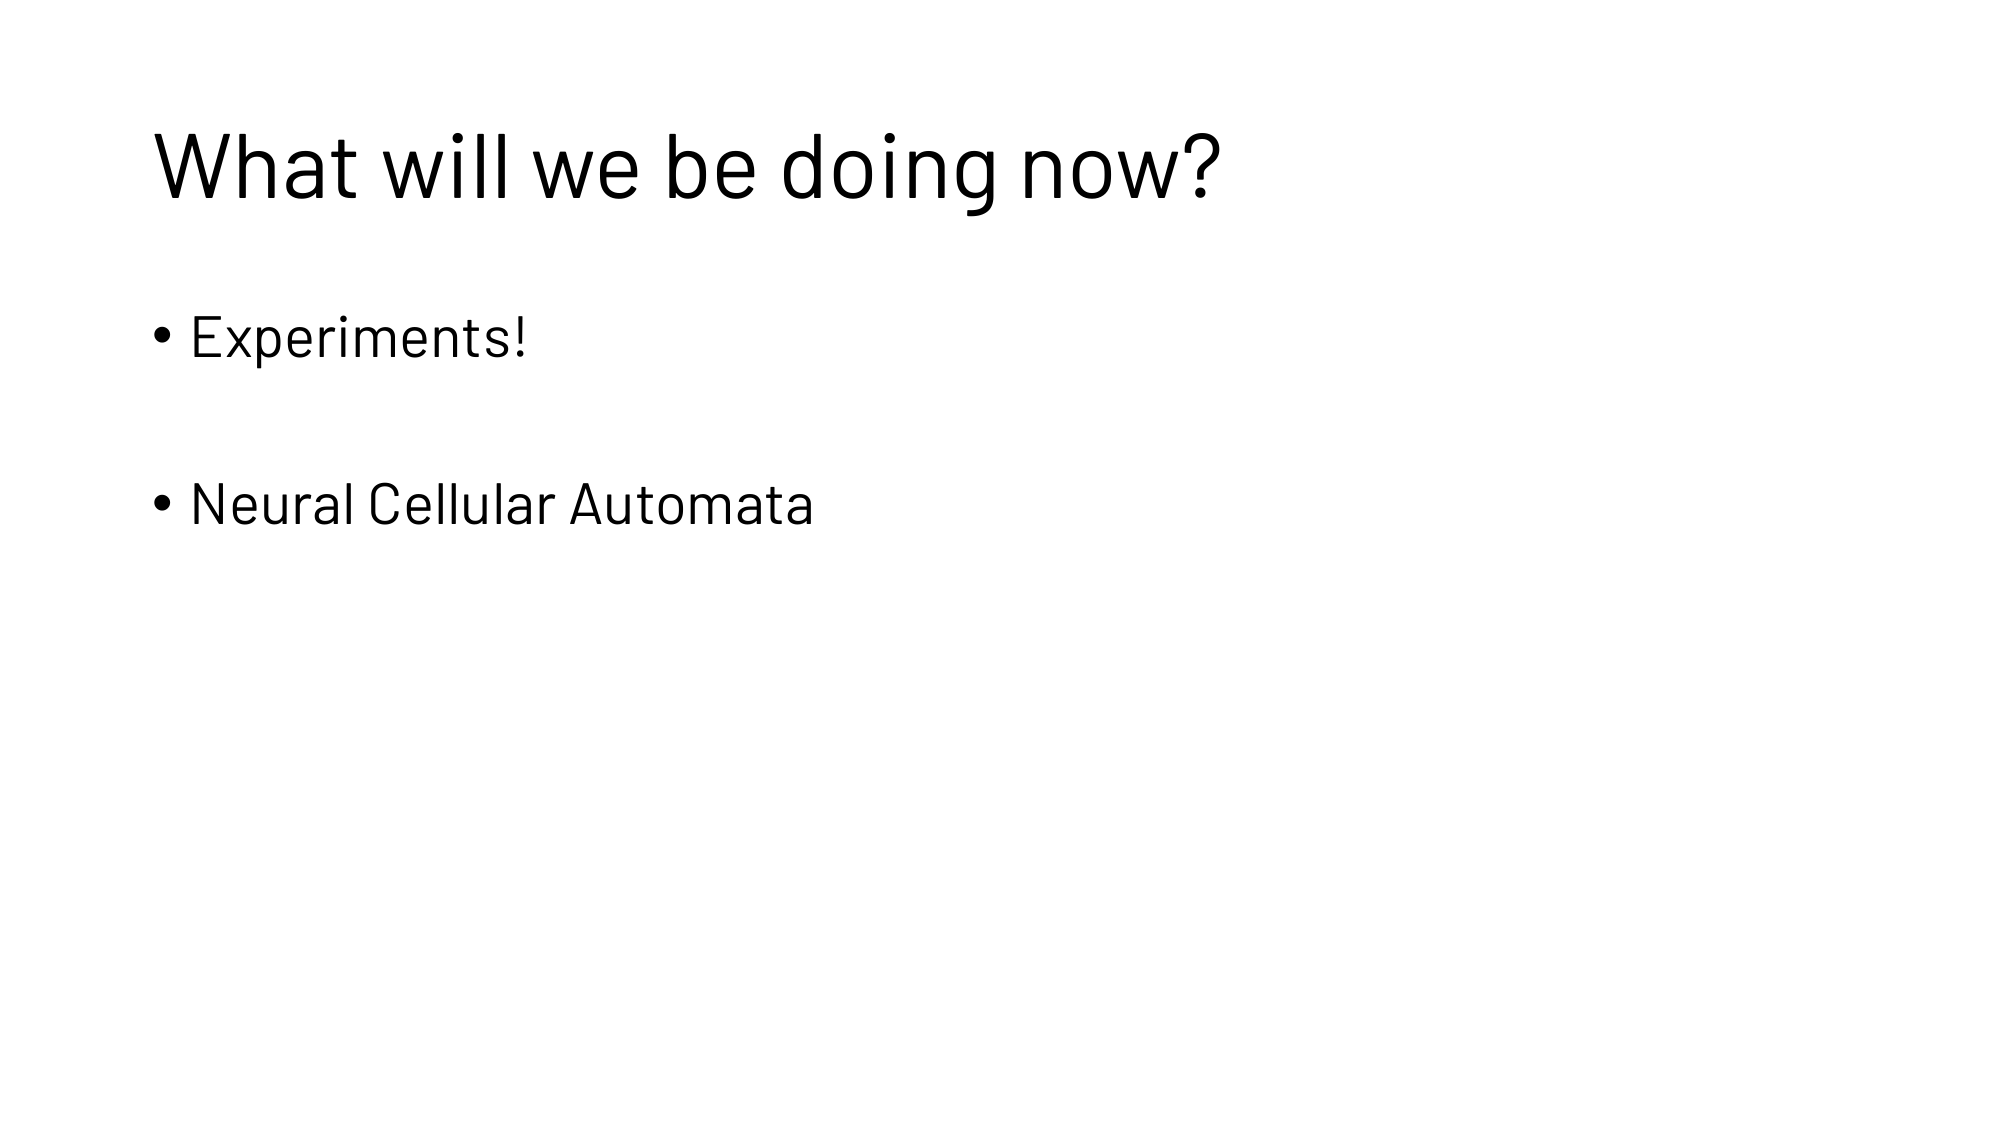

# What will we be doing now?
Experiments!

Neural Cellular Automata